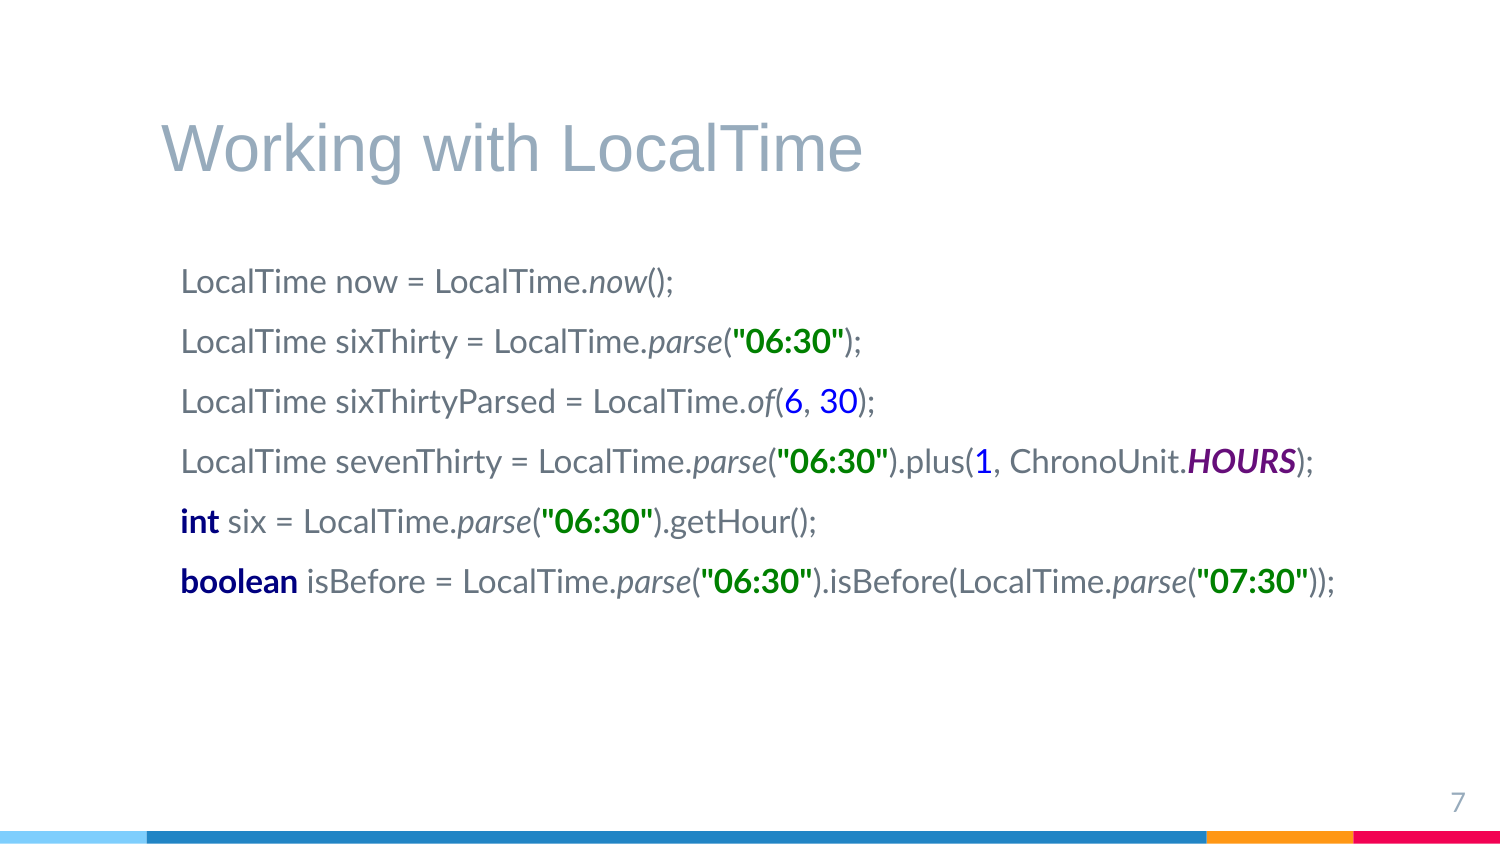

# Working with LocalTime
LocalTime now = LocalTime.now();
LocalTime sixThirty = LocalTime.parse("06:30");
LocalTime sixThirtyParsed = LocalTime.of(6, 30);
LocalTime sevenThirty = LocalTime.parse("06:30").plus(1, ChronoUnit.HOURS);
int six = LocalTime.parse("06:30").getHour();
boolean isBefore = LocalTime.parse("06:30").isBefore(LocalTime.parse("07:30"));
7